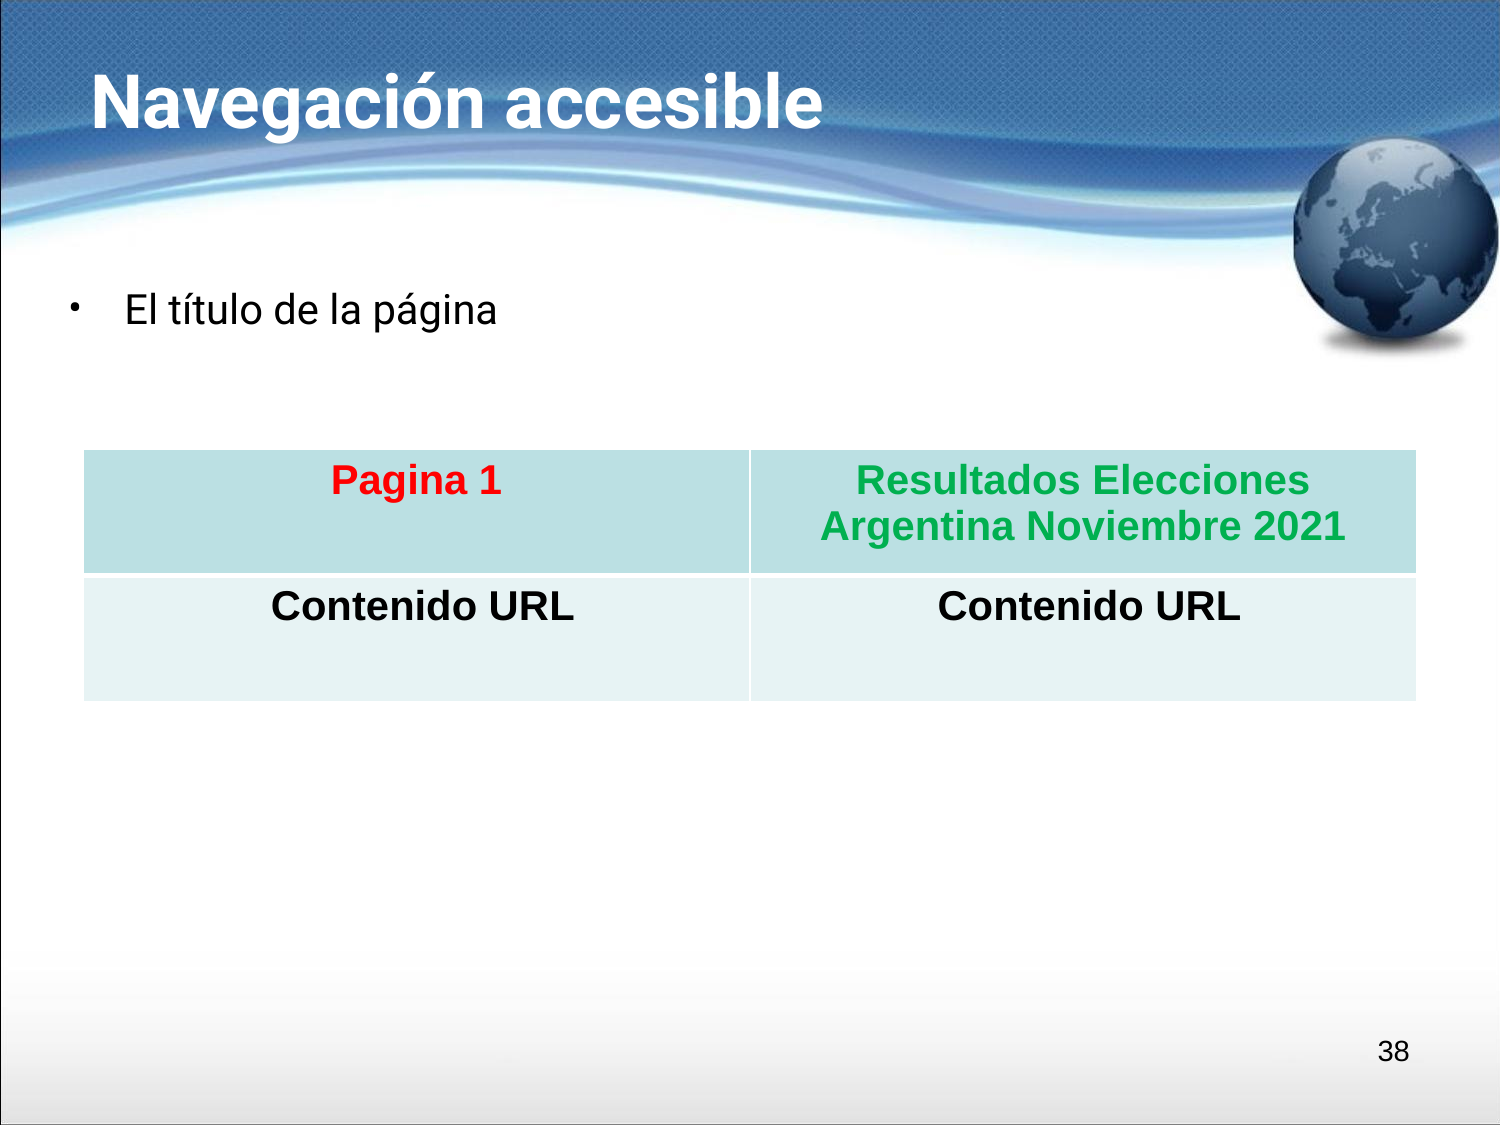

# Navegación accesible
El título de la página

| Pagina 1 | Resultados Elecciones Argentina Noviembre 2021 |
| --- | --- |
| Contenido URL | Contenido URL |
38